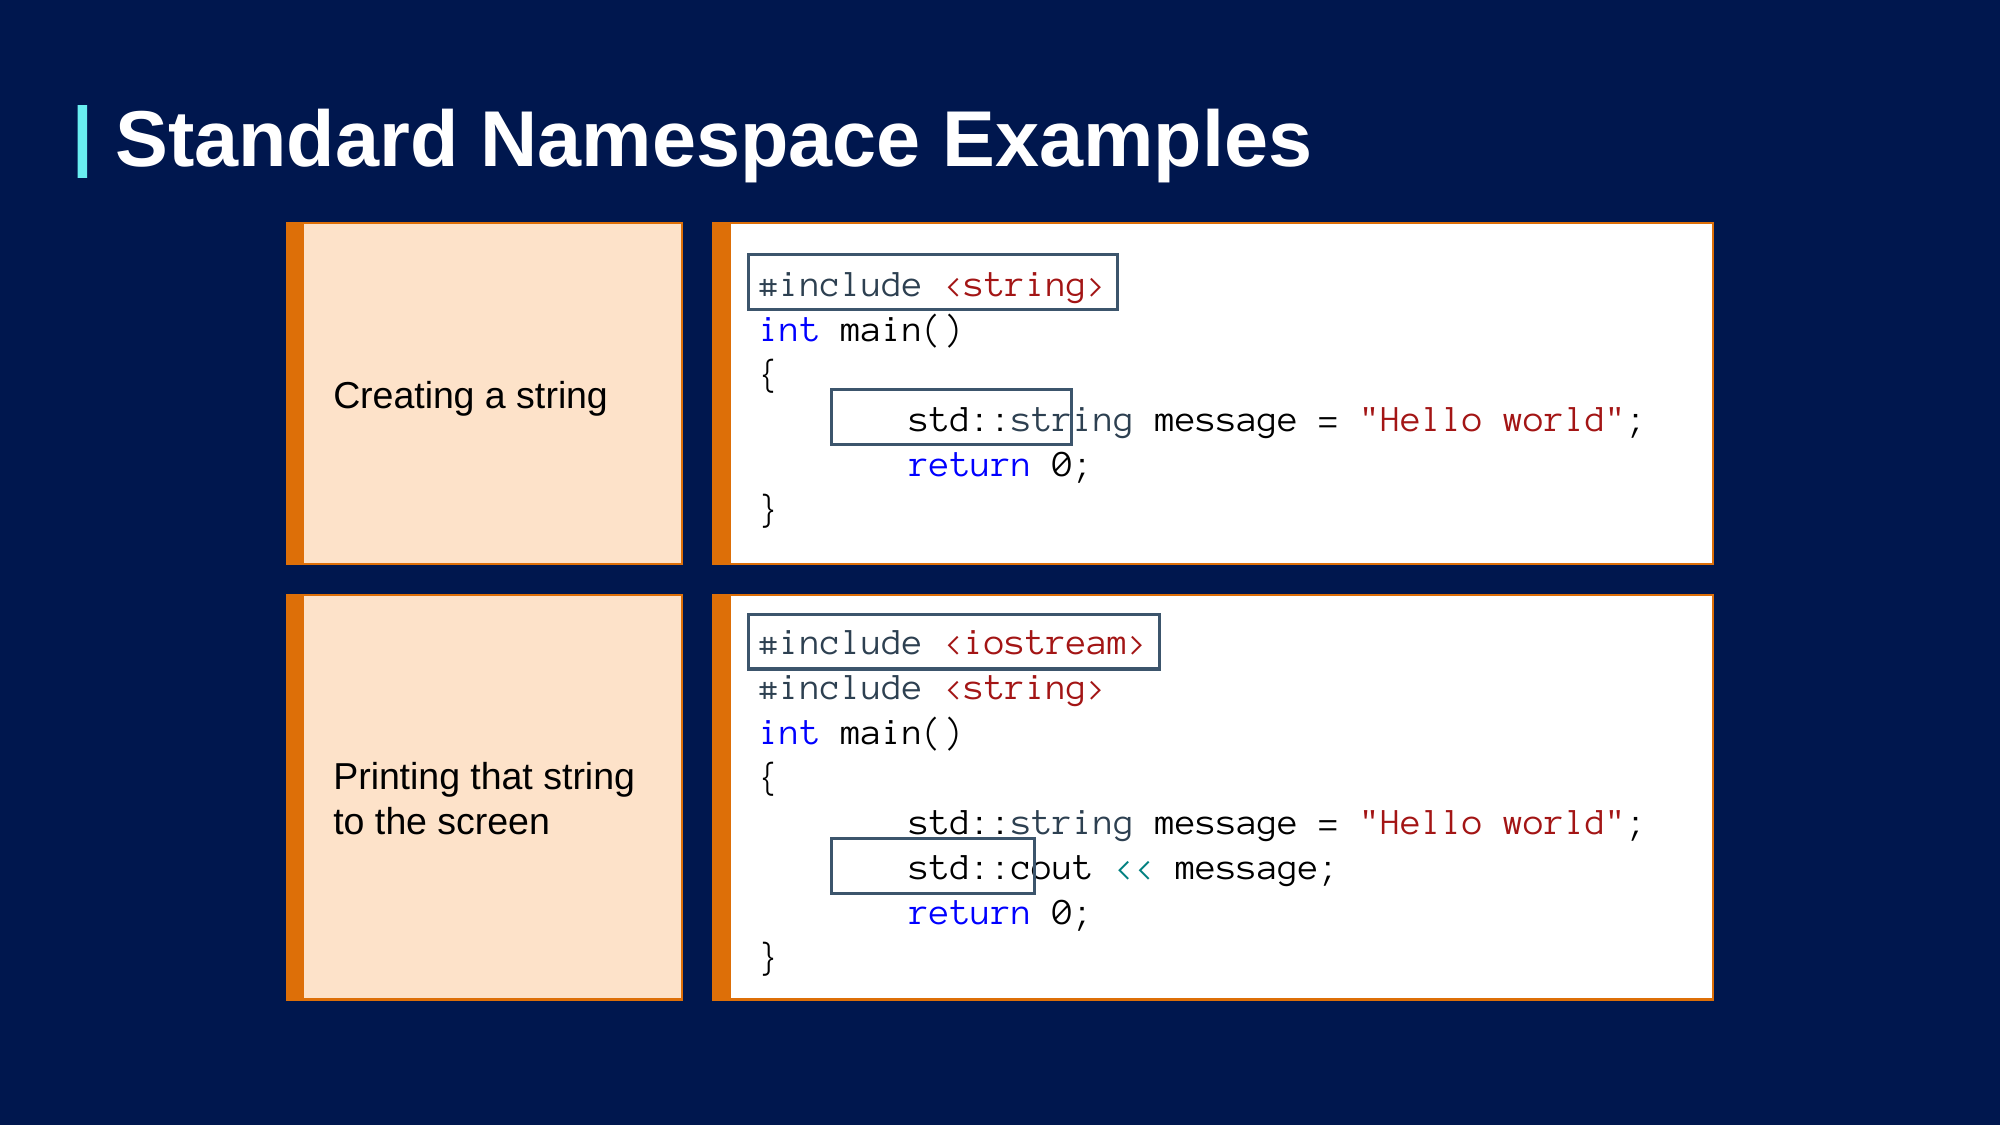

# Standard Namespace Examples

Creating a string

#include <string>
int main()
{
	std::string message = "Hello world";
	return 0;
}

Printing that string to the screen

#include <iostream>
#include <string>
int main()
{
	std::string message = "Hello world";
	std::cout << message;
	return 0;
}